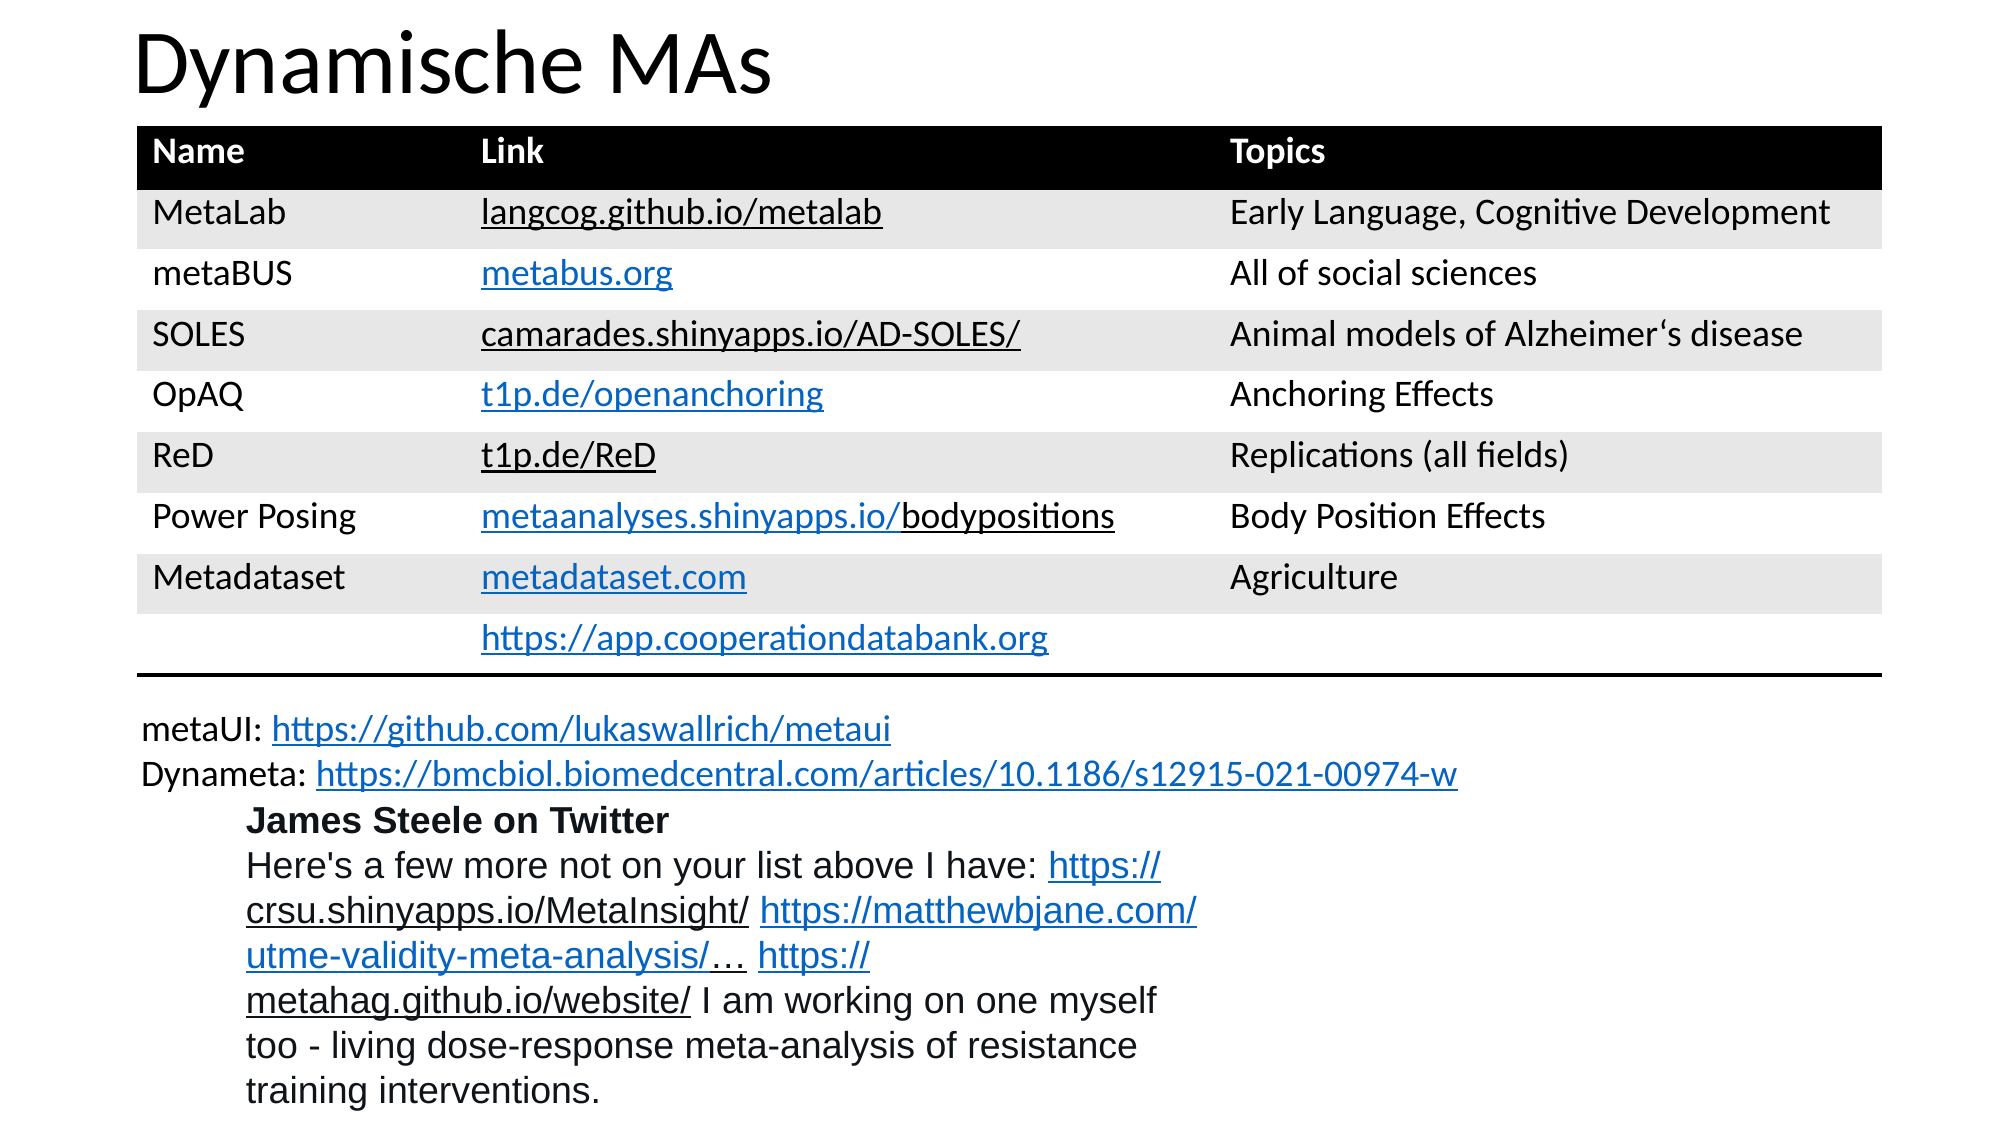

# Dynamische MAs
| Name | Link | Topics |
| --- | --- | --- |
| MetaLab | langcog.github.io/metalab | Early Language, Cognitive Development |
| metaBUS | metabus.org | All of social sciences |
| SOLES | camarades.shinyapps.io/AD-SOLES/ | Animal models of Alzheimer‘s disease |
| OpAQ | t1p.de/openanchoring | Anchoring Effects |
| ReD | t1p.de/ReD | Replications (all fields) |
| Power Posing | metaanalyses.shinyapps.io/bodypositions | Body Position Effects |
| Metadataset | metadataset.com | Agriculture |
|  | https://app.cooperationdatabank.org |  |

metaUI: https://github.com/lukaswallrich/metaui
Dynameta: https://bmcbiol.biomedcentral.com/articles/10.1186/s12915-021-00974-w
James Steele on Twitter
Here's a few more not on your list above I have: https://crsu.shinyapps.io/MetaInsight/ https://matthewbjane.com/utme-validity-meta-analysis/… https://metahag.github.io/website/ I am working on one myself too - living dose-response meta-analysis of resistance training interventions.